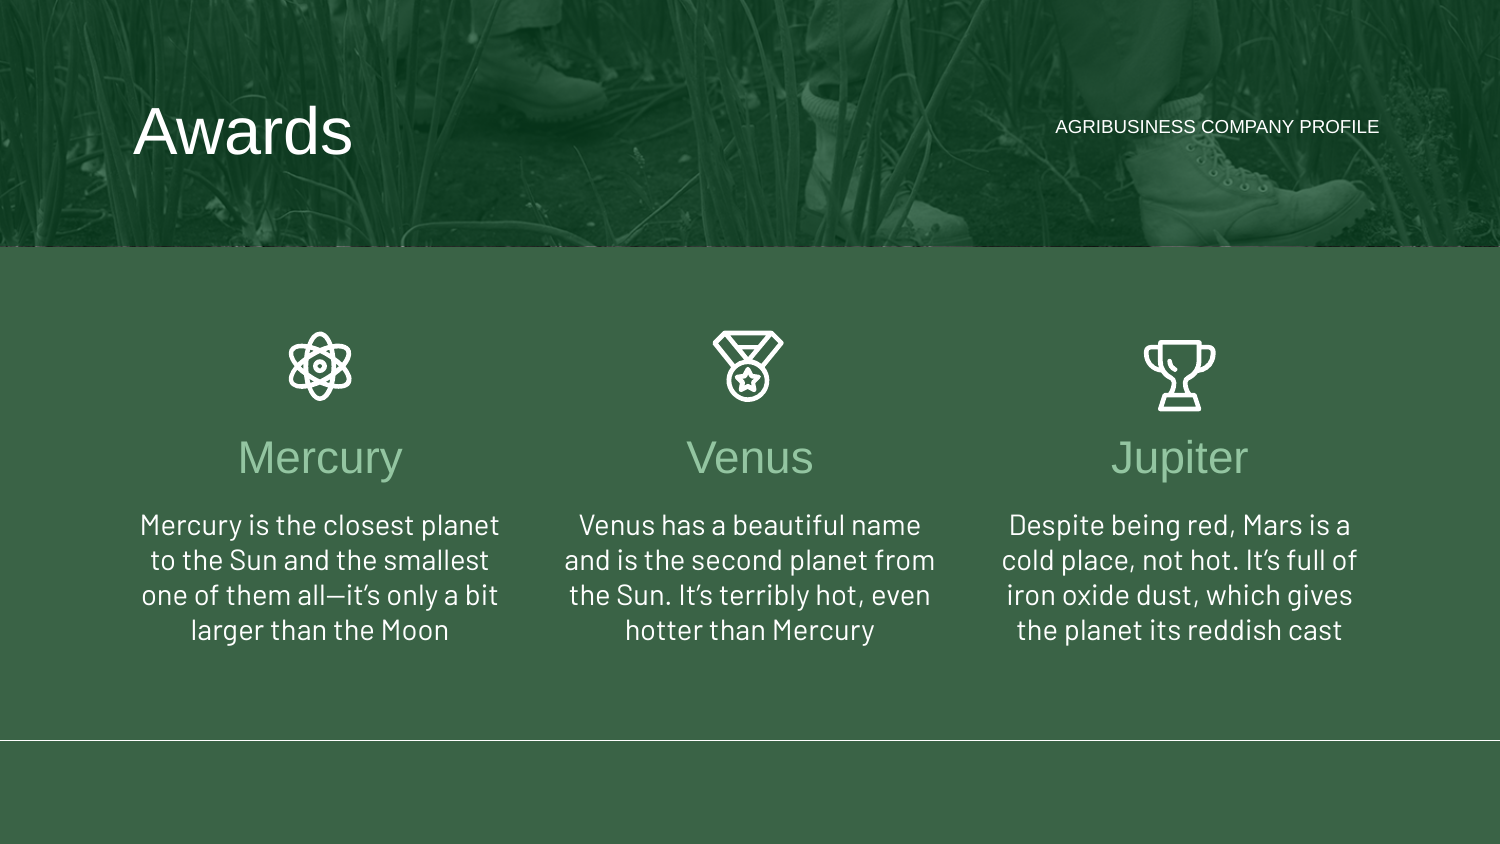

# Awards
AGRIBUSINESS COMPANY PROFILE

Mercury
Venus
Jupiter
Mercury is the closest planet to the Sun and the smallest one of them all—it’s only a bit larger than the Moon
Venus has a beautiful name and is the second planet from the Sun. It’s terribly hot, even hotter than Mercury
Despite being red, Mars is a cold place, not hot. It’s full of iron oxide dust, which gives the planet its reddish cast